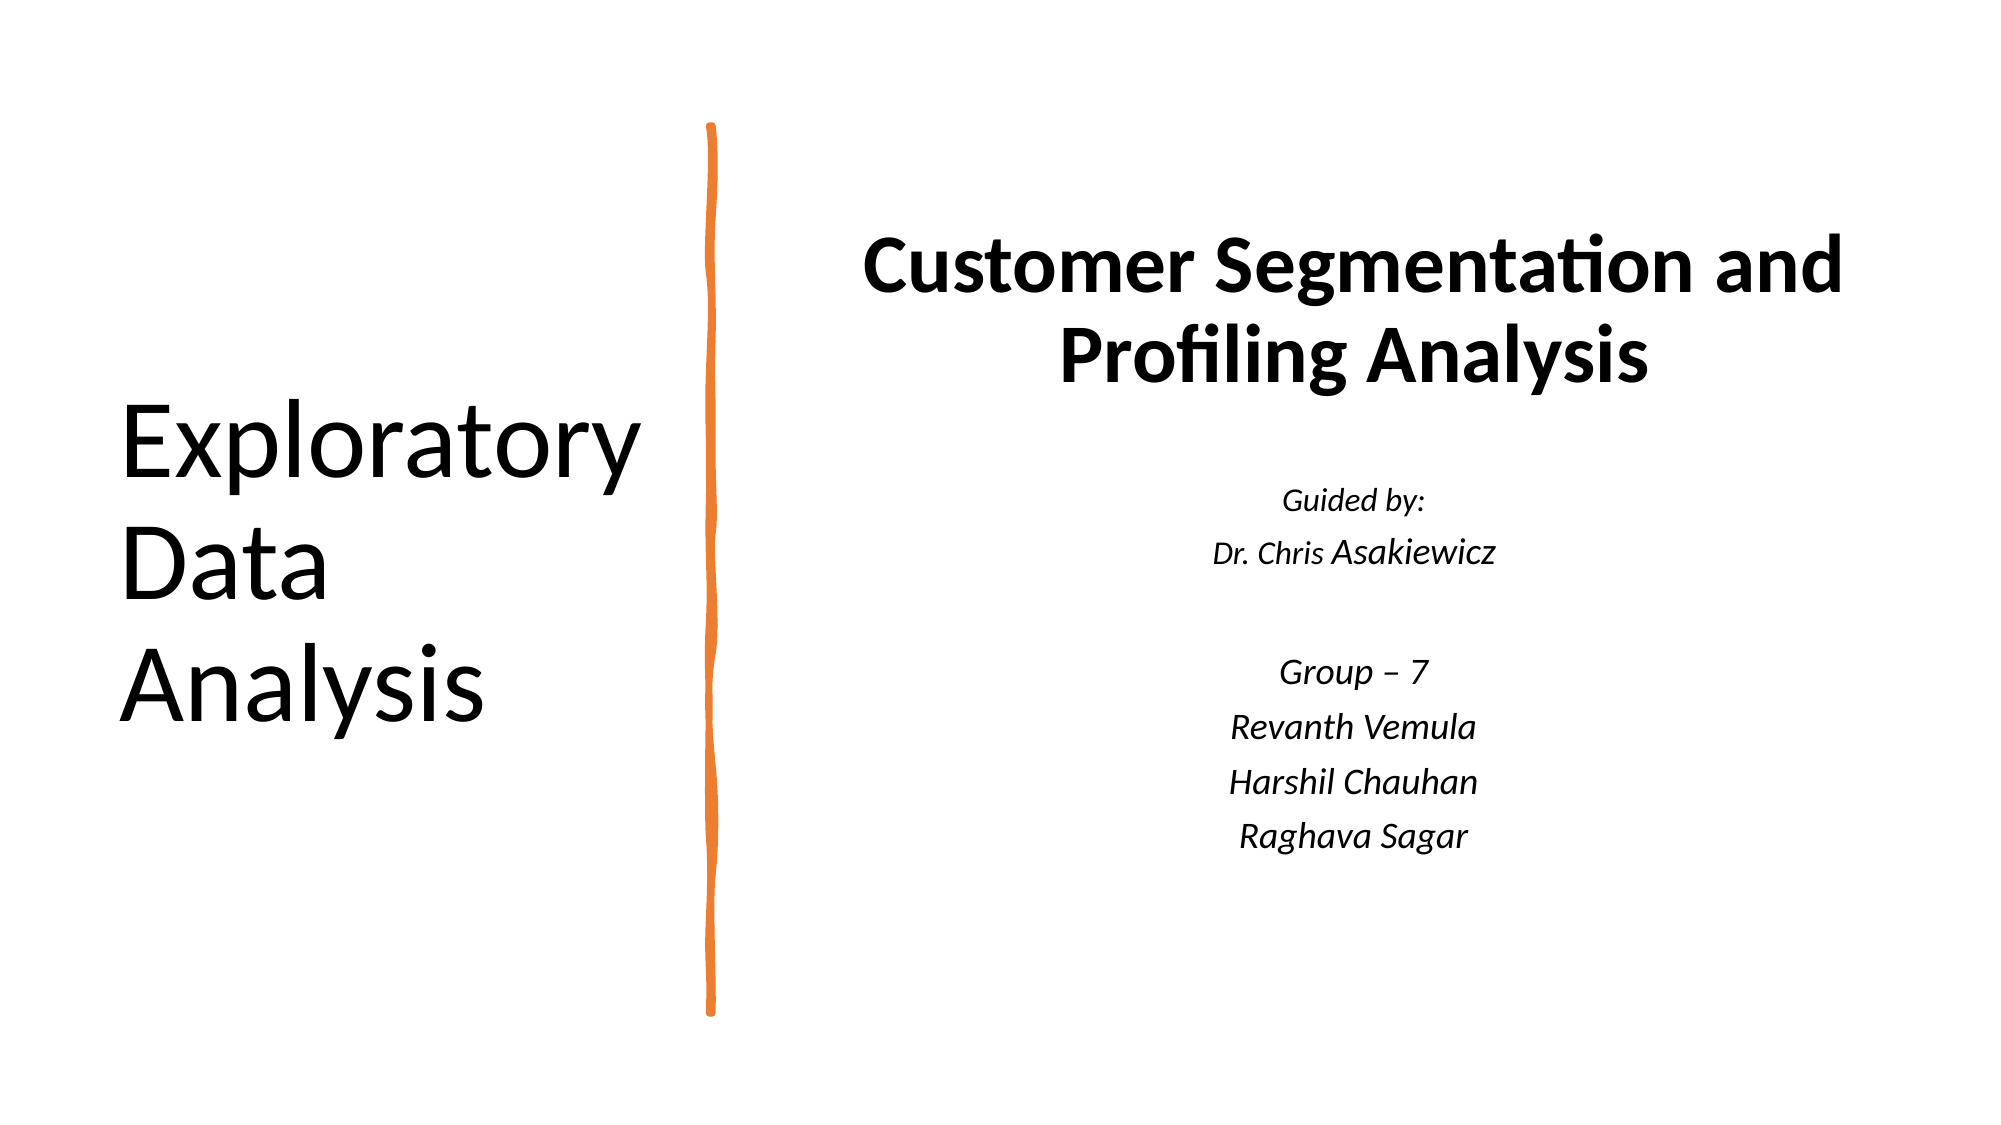

# Exploratory Data Analysis
Customer Segmentation and Profiling Analysis

Guided by:
Dr. Chris Asakiewicz

Group – 7
Revanth Vemula
Harshil Chauhan
Raghava Sagar